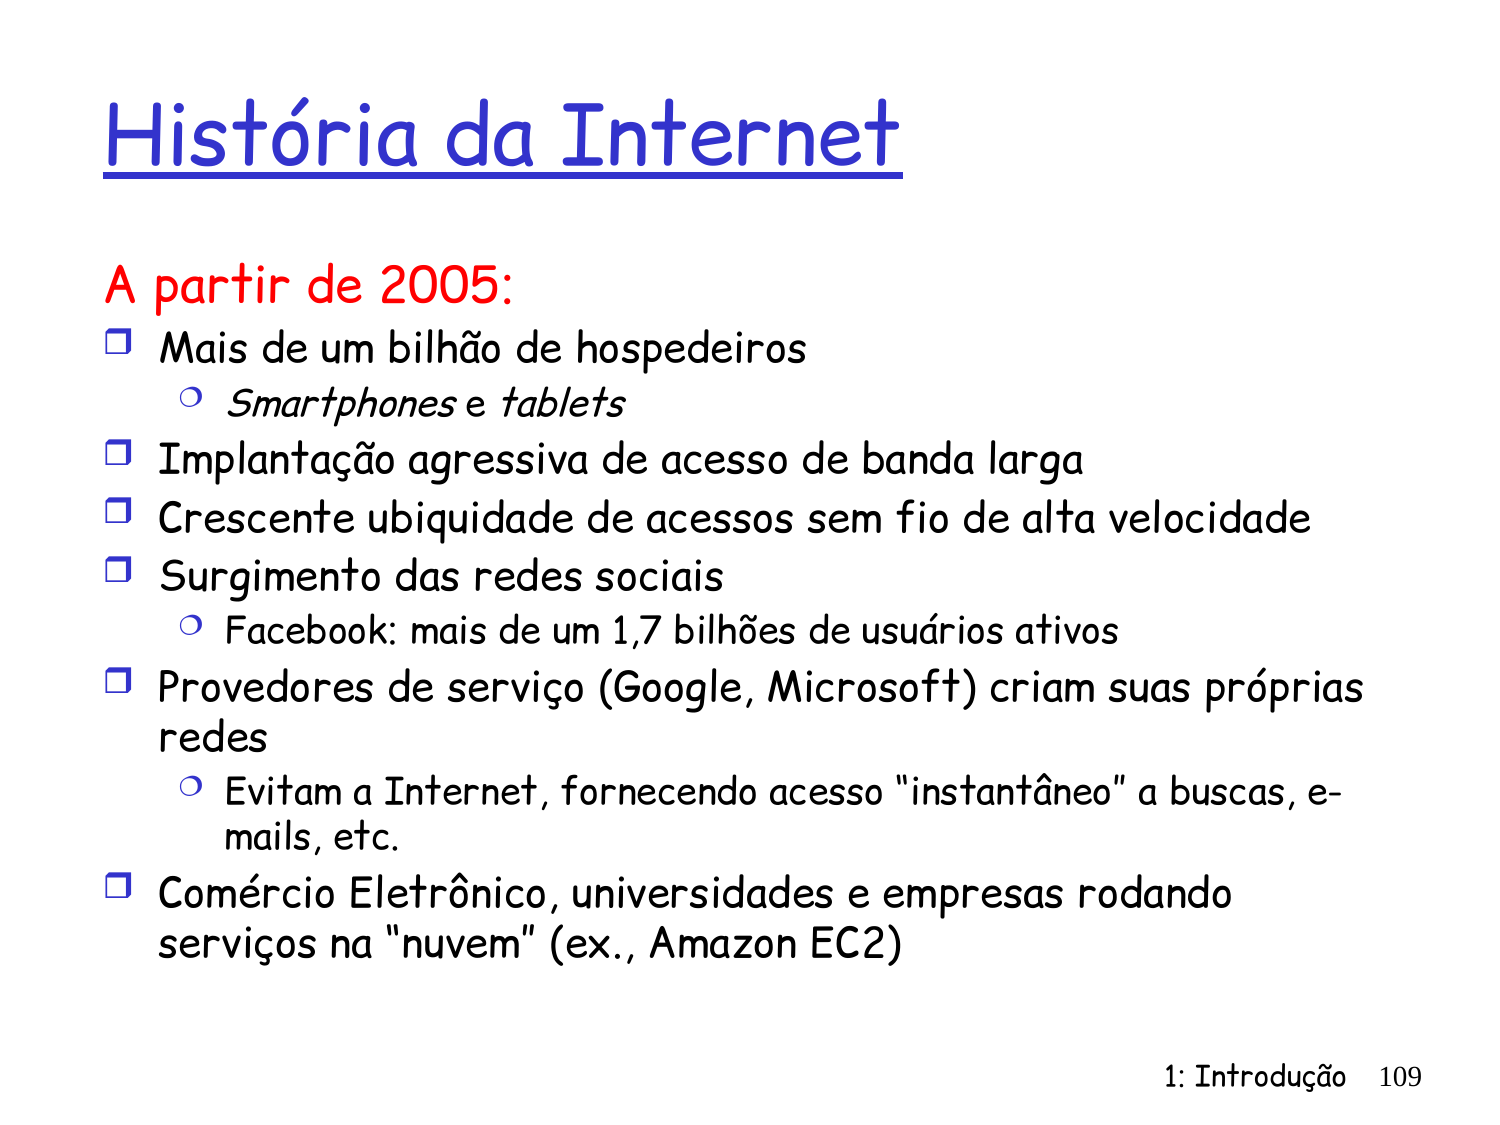

# História da Internet
A partir de 2005:
Mais de um bilhão de hospedeiros
Smartphones e tablets
Implantação agressiva de acesso de banda larga
Crescente ubiquidade de acessos sem fio de alta velocidade
Surgimento das redes sociais
Facebook: mais de um 1,7 bilhões de usuários ativos
Provedores de serviço (Google, Microsoft) criam suas próprias redes
Evitam a Internet, fornecendo acesso “instantâneo” a buscas, e-mails, etc.
Comércio Eletrônico, universidades e empresas rodando serviços na “nuvem” (ex., Amazon EC2)

1: Introdução
109